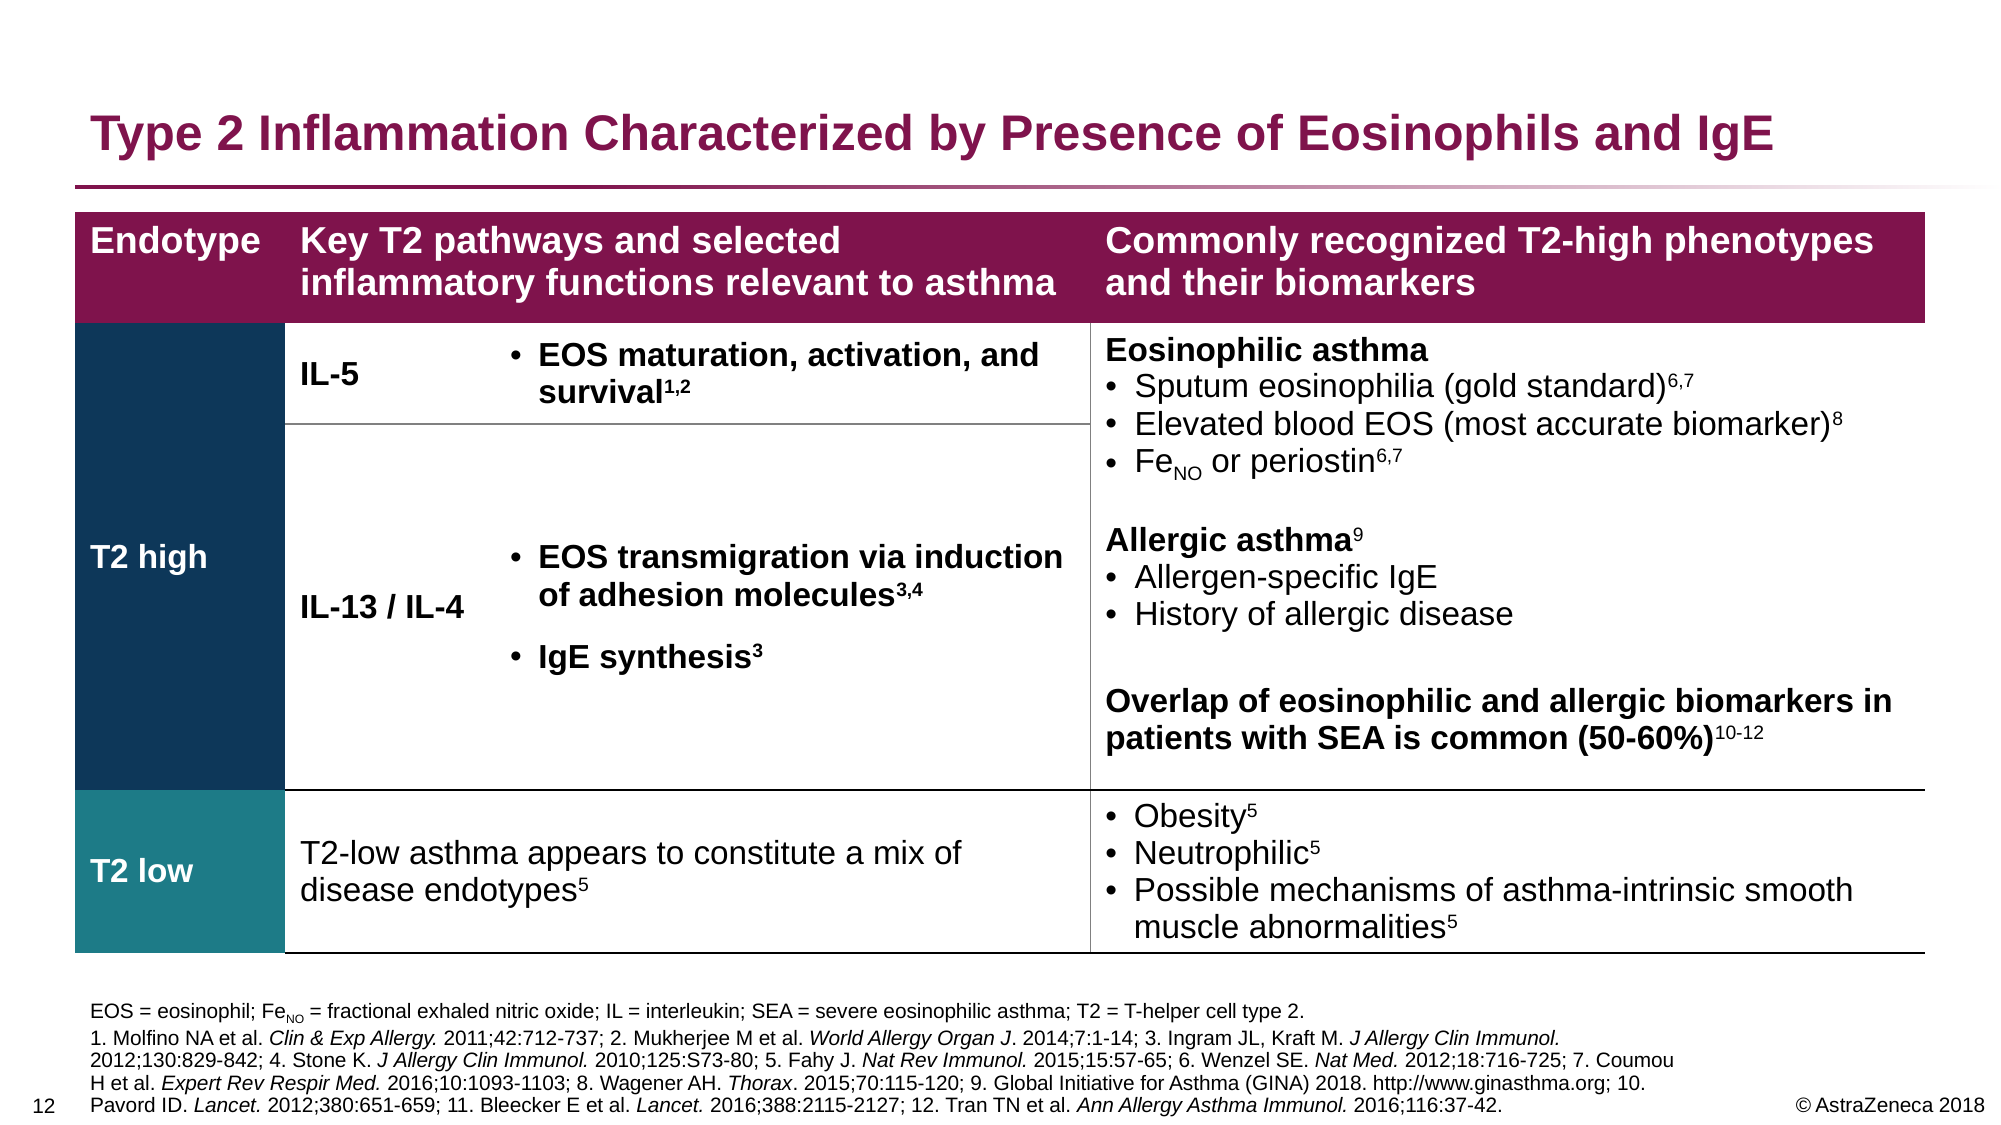

# Type 2 Inflammation Characterized by Presence of Eosinophils and IgE
| Endotype | Key T2 pathways and selected inflammatory functions relevant to asthma |  | Commonly recognized T2-high phenotypes and their biomarkers |
| --- | --- | --- | --- |
| T2 high | IL-5 | EOS maturation, activation, and survival1,2 | Eosinophilic asthma Sputum eosinophilia (gold standard)6,7 Elevated blood EOS (most accurate biomarker)8 FeNO or periostin6,7 Allergic asthma9 Allergen-specific IgE History of allergic disease Overlap of eosinophilic and allergic biomarkers in patients with SEA is common (50-60%)10-12 |
|  | IL-13 / IL-4 | EOS transmigration via induction of adhesion molecules3,4 IgE synthesis3 |  |
| T2 low | T2-low asthma appears to constitute a mix of disease endotypes5 |  | Obesity5 Neutrophilic5 Possible mechanisms of asthma-intrinsic smooth muscle abnormalities5 |
EOS = eosinophil; FeNO = fractional exhaled nitric oxide; IL = interleukin; SEA = severe eosinophilic asthma; T2 = T-helper cell type 2.
1. Molfino NA et al. Clin & Exp Allergy. 2011;42:712-737; 2. Mukherjee M et al. World Allergy Organ J. 2014;7:1-14; 3. Ingram JL, Kraft M. J Allergy Clin Immunol. 2012;130:829-842; 4. Stone K. J Allergy Clin Immunol. 2010;125:S73-80; 5. Fahy J. Nat Rev Immunol. 2015;15:57-65; 6. Wenzel SE. Nat Med. 2012;18:716-725; 7. Coumou H et al. Expert Rev Respir Med. 2016;10:1093-1103; 8. Wagener AH. Thorax. 2015;70:115-120; 9. Global Initiative for Asthma (GINA) 2018. http://www.ginasthma.org; 10. Pavord ID. Lancet. 2012;380:651-659; 11. Bleecker E et al. Lancet. 2016;388:2115-2127; 12. Tran TN et al. Ann Allergy Asthma Immunol. 2016;116:37-42.
12